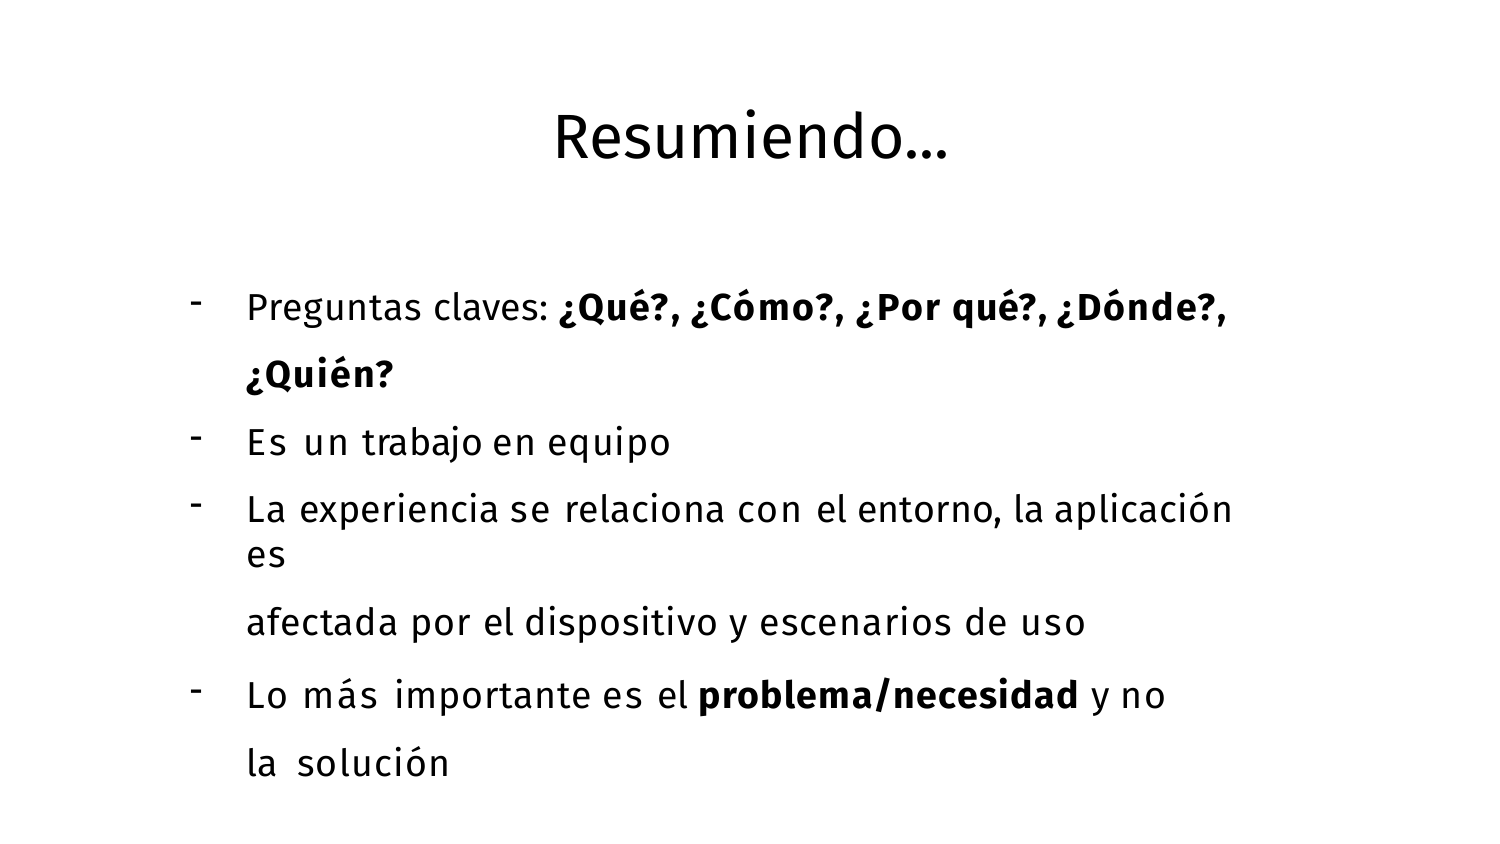

# Resumiendo...
Preguntas claves: ¿Qué?, ¿Cómo?, ¿Por qué?, ¿Dónde?,
¿Quién?
Es un trabajo en equipo
La experiencia se relaciona con el entorno, la aplicación es
afectada por el dispositivo y escenarios de uso
Lo más importante es el problema/necesidad y no la  solución